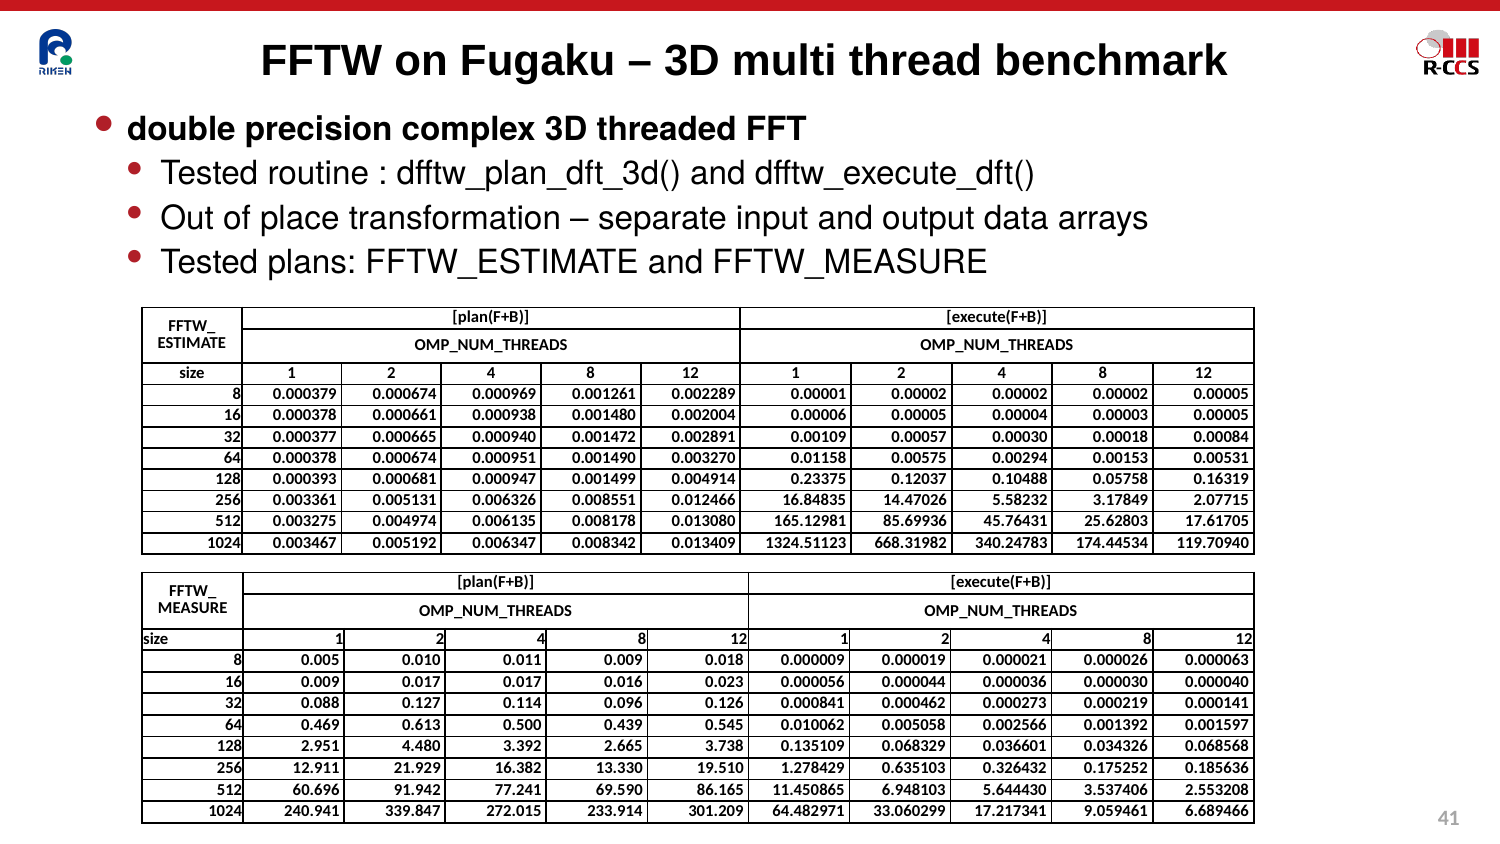

# FFTW on Fugaku – 3D multi thread benchmark
double precision complex 3D threaded FFT
Tested routine : dfftw_plan_dft_3d() and dfftw_execute_dft()
Out of place transformation – separate input and output data arrays
Tested plans: FFTW_ESTIMATE and FFTW_MEASURE

| FFTW\_ ESTIMATE | [plan(F+B)] |  |  |  |  | [execute(F+B)] |  |  |  |  |
| --- | --- | --- | --- | --- | --- | --- | --- | --- | --- | --- |
|  | OMP\_NUM\_THREADS |  |  |  |  | OMP\_NUM\_THREADS |  |  |  |  |
| size | 1 | 2 | 4 | 8 | 12 | 1 | 2 | 4 | 8 | 12 |
| 8 | 0.000379 | 0.000674 | 0.000969 | 0.001261 | 0.002289 | 0.00001 | 0.00002 | 0.00002 | 0.00002 | 0.00005 |
| 16 | 0.000378 | 0.000661 | 0.000938 | 0.001480 | 0.002004 | 0.00006 | 0.00005 | 0.00004 | 0.00003 | 0.00005 |
| 32 | 0.000377 | 0.000665 | 0.000940 | 0.001472 | 0.002891 | 0.00109 | 0.00057 | 0.00030 | 0.00018 | 0.00084 |
| 64 | 0.000378 | 0.000674 | 0.000951 | 0.001490 | 0.003270 | 0.01158 | 0.00575 | 0.00294 | 0.00153 | 0.00531 |
| 128 | 0.000393 | 0.000681 | 0.000947 | 0.001499 | 0.004914 | 0.23375 | 0.12037 | 0.10488 | 0.05758 | 0.16319 |
| 256 | 0.003361 | 0.005131 | 0.006326 | 0.008551 | 0.012466 | 16.84835 | 14.47026 | 5.58232 | 3.17849 | 2.07715 |
| 512 | 0.003275 | 0.004974 | 0.006135 | 0.008178 | 0.013080 | 165.12981 | 85.69936 | 45.76431 | 25.62803 | 17.61705 |
| 1024 | 0.003467 | 0.005192 | 0.006347 | 0.008342 | 0.013409 | 1324.51123 | 668.31982 | 340.24783 | 174.44534 | 119.70940 |
| FFTW\_ MEASURE | [plan(F+B)] |  |  |  |  | [execute(F+B)] |  |  |  |  |
| --- | --- | --- | --- | --- | --- | --- | --- | --- | --- | --- |
|  | OMP\_NUM\_THREADS |  |  |  |  | OMP\_NUM\_THREADS |  |  |  |  |
| size | 1 | 2 | 4 | 8 | 12 | 1 | 2 | 4 | 8 | 12 |
| 8 | 0.005 | 0.010 | 0.011 | 0.009 | 0.018 | 0.000009 | 0.000019 | 0.000021 | 0.000026 | 0.000063 |
| 16 | 0.009 | 0.017 | 0.017 | 0.016 | 0.023 | 0.000056 | 0.000044 | 0.000036 | 0.000030 | 0.000040 |
| 32 | 0.088 | 0.127 | 0.114 | 0.096 | 0.126 | 0.000841 | 0.000462 | 0.000273 | 0.000219 | 0.000141 |
| 64 | 0.469 | 0.613 | 0.500 | 0.439 | 0.545 | 0.010062 | 0.005058 | 0.002566 | 0.001392 | 0.001597 |
| 128 | 2.951 | 4.480 | 3.392 | 2.665 | 3.738 | 0.135109 | 0.068329 | 0.036601 | 0.034326 | 0.068568 |
| 256 | 12.911 | 21.929 | 16.382 | 13.330 | 19.510 | 1.278429 | 0.635103 | 0.326432 | 0.175252 | 0.185636 |
| 512 | 60.696 | 91.942 | 77.241 | 69.590 | 86.165 | 11.450865 | 6.948103 | 5.644430 | 3.537406 | 2.553208 |
| 1024 | 240.941 | 339.847 | 272.015 | 233.914 | 301.209 | 64.482971 | 33.060299 | 17.217341 | 9.059461 | 6.689466 |
41